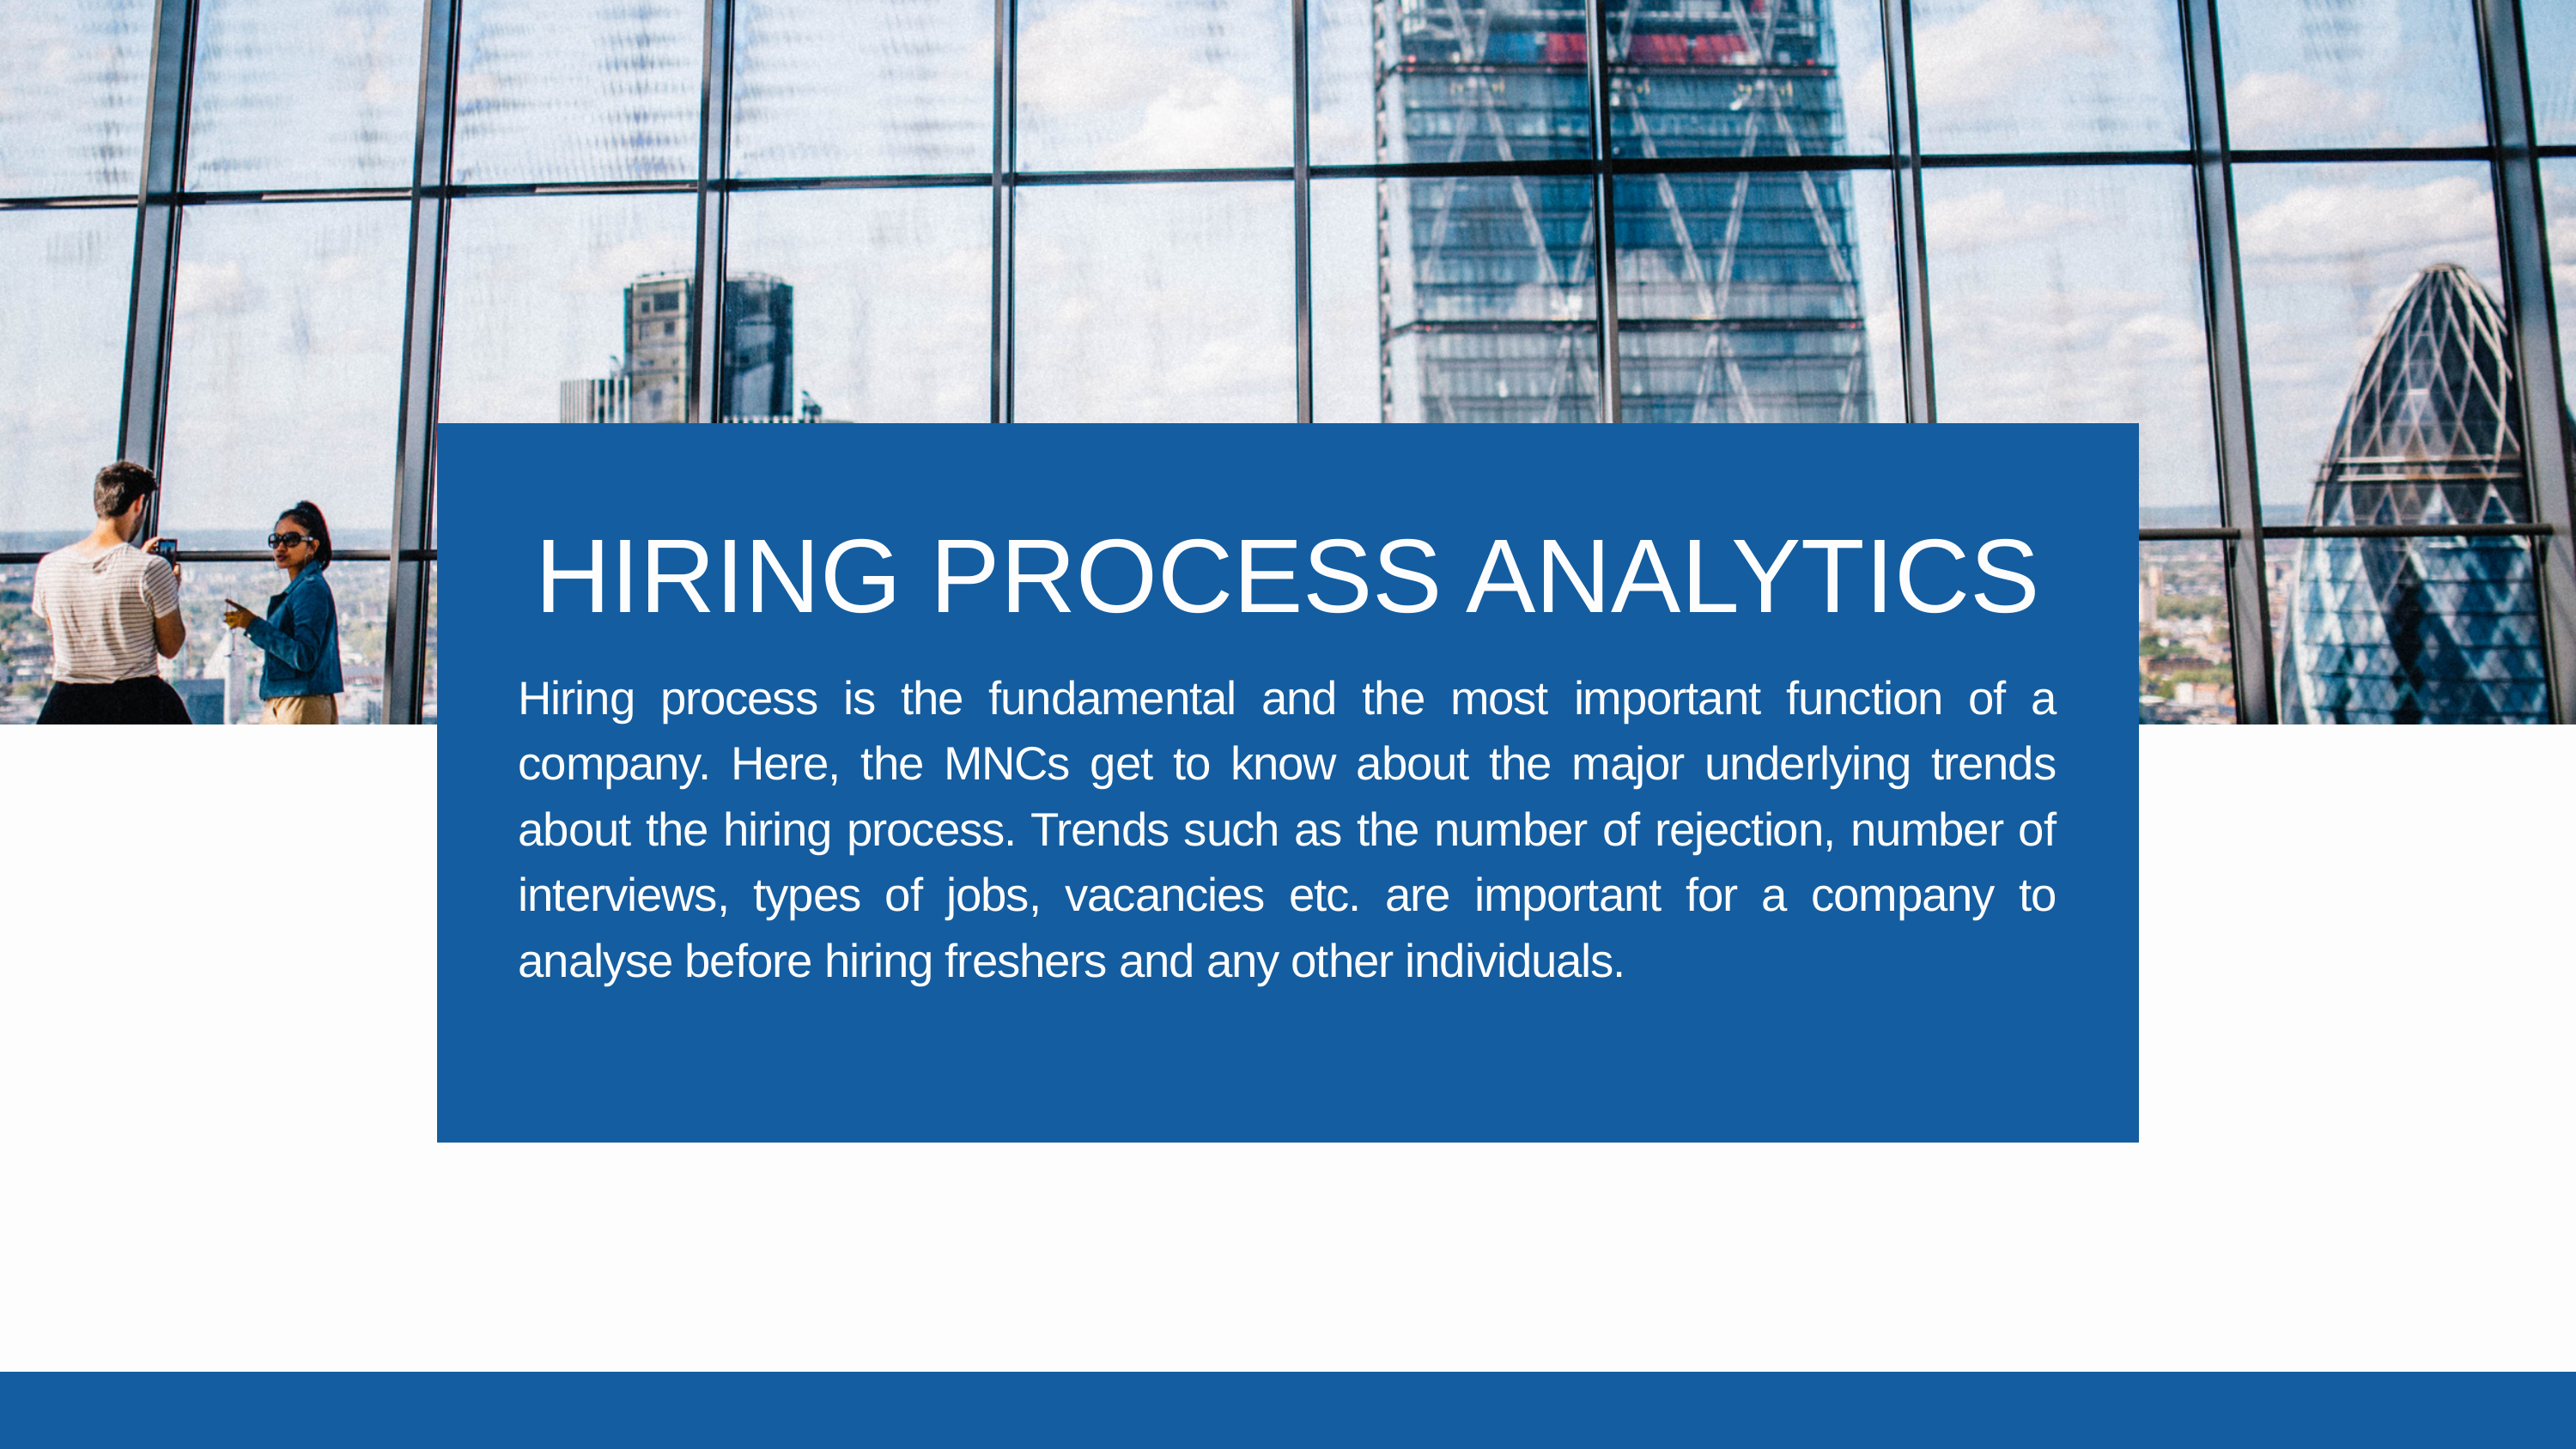

HIRING PROCESS ANALYTICS
Hiring process is the fundamental and the most important function of a company. Here, the MNCs get to know about the major underlying trends about the hiring process. Trends such as the number of rejection, number of interviews, types of jobs, vacancies etc. are important for a company to analyse before hiring freshers and any other individuals.